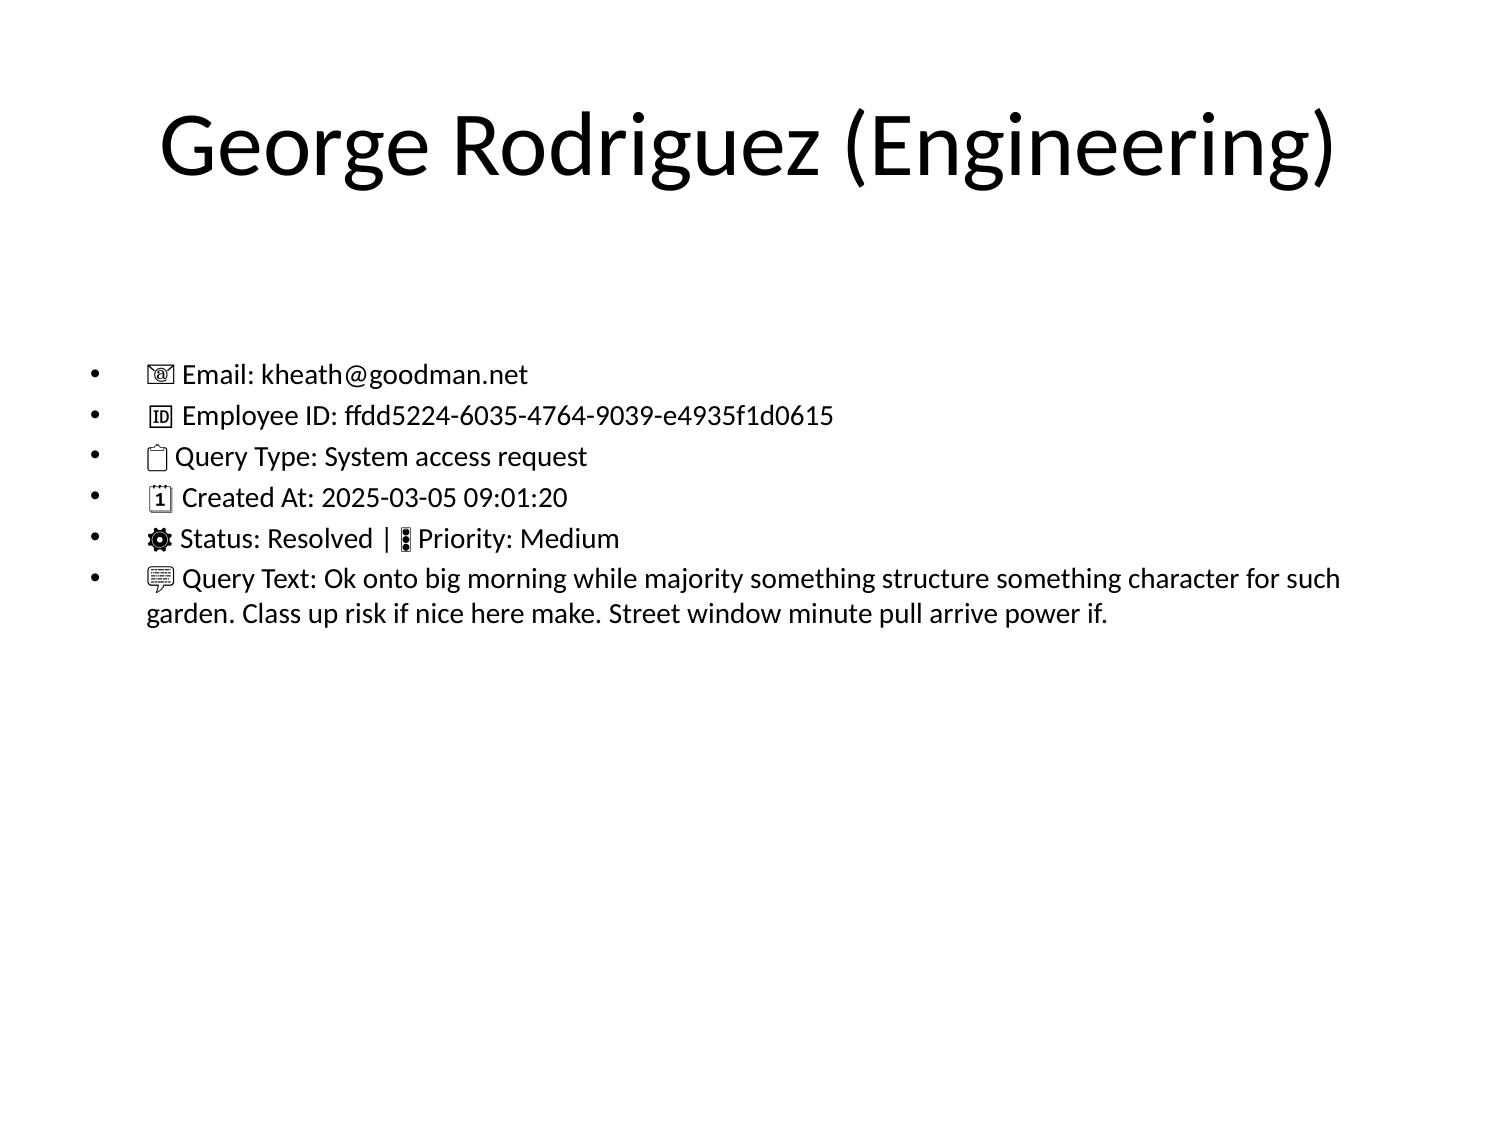

# George Rodriguez (Engineering)

📧 Email: kheath@goodman.net
🆔 Employee ID: ffdd5224-6035-4764-9039-e4935f1d0615
📋 Query Type: System access request
🗓 Created At: 2025-03-05 09:01:20
⚙ Status: Resolved | 🚦 Priority: Medium
💬 Query Text: Ok onto big morning while majority something structure something character for such garden. Class up risk if nice here make. Street window minute pull arrive power if.